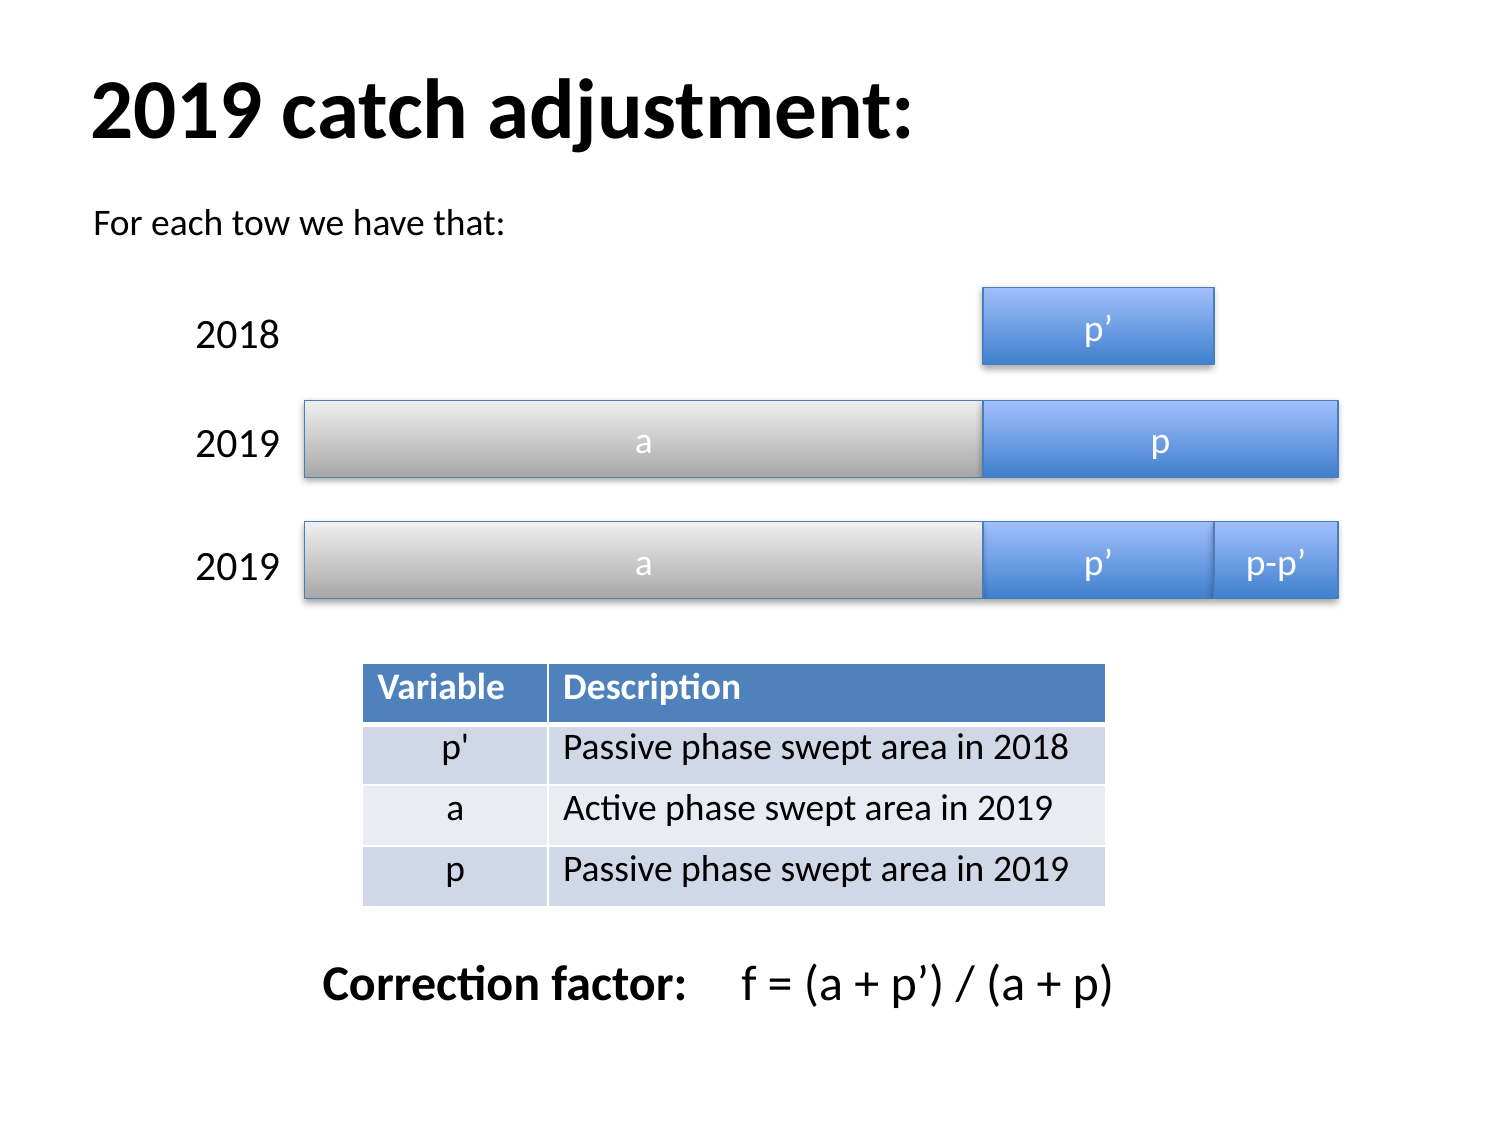

# 2019 catch adjustment:
For each tow we have that:
p’
2018
a
p
2019
a
p’
p-p’
2019
| Variable | Description |
| --- | --- |
| p' | Passive phase swept area in 2018 |
| a | Active phase swept area in 2019 |
| p | Passive phase swept area in 2019 |
Correction factor:
f = (a + p’) / (a + p)